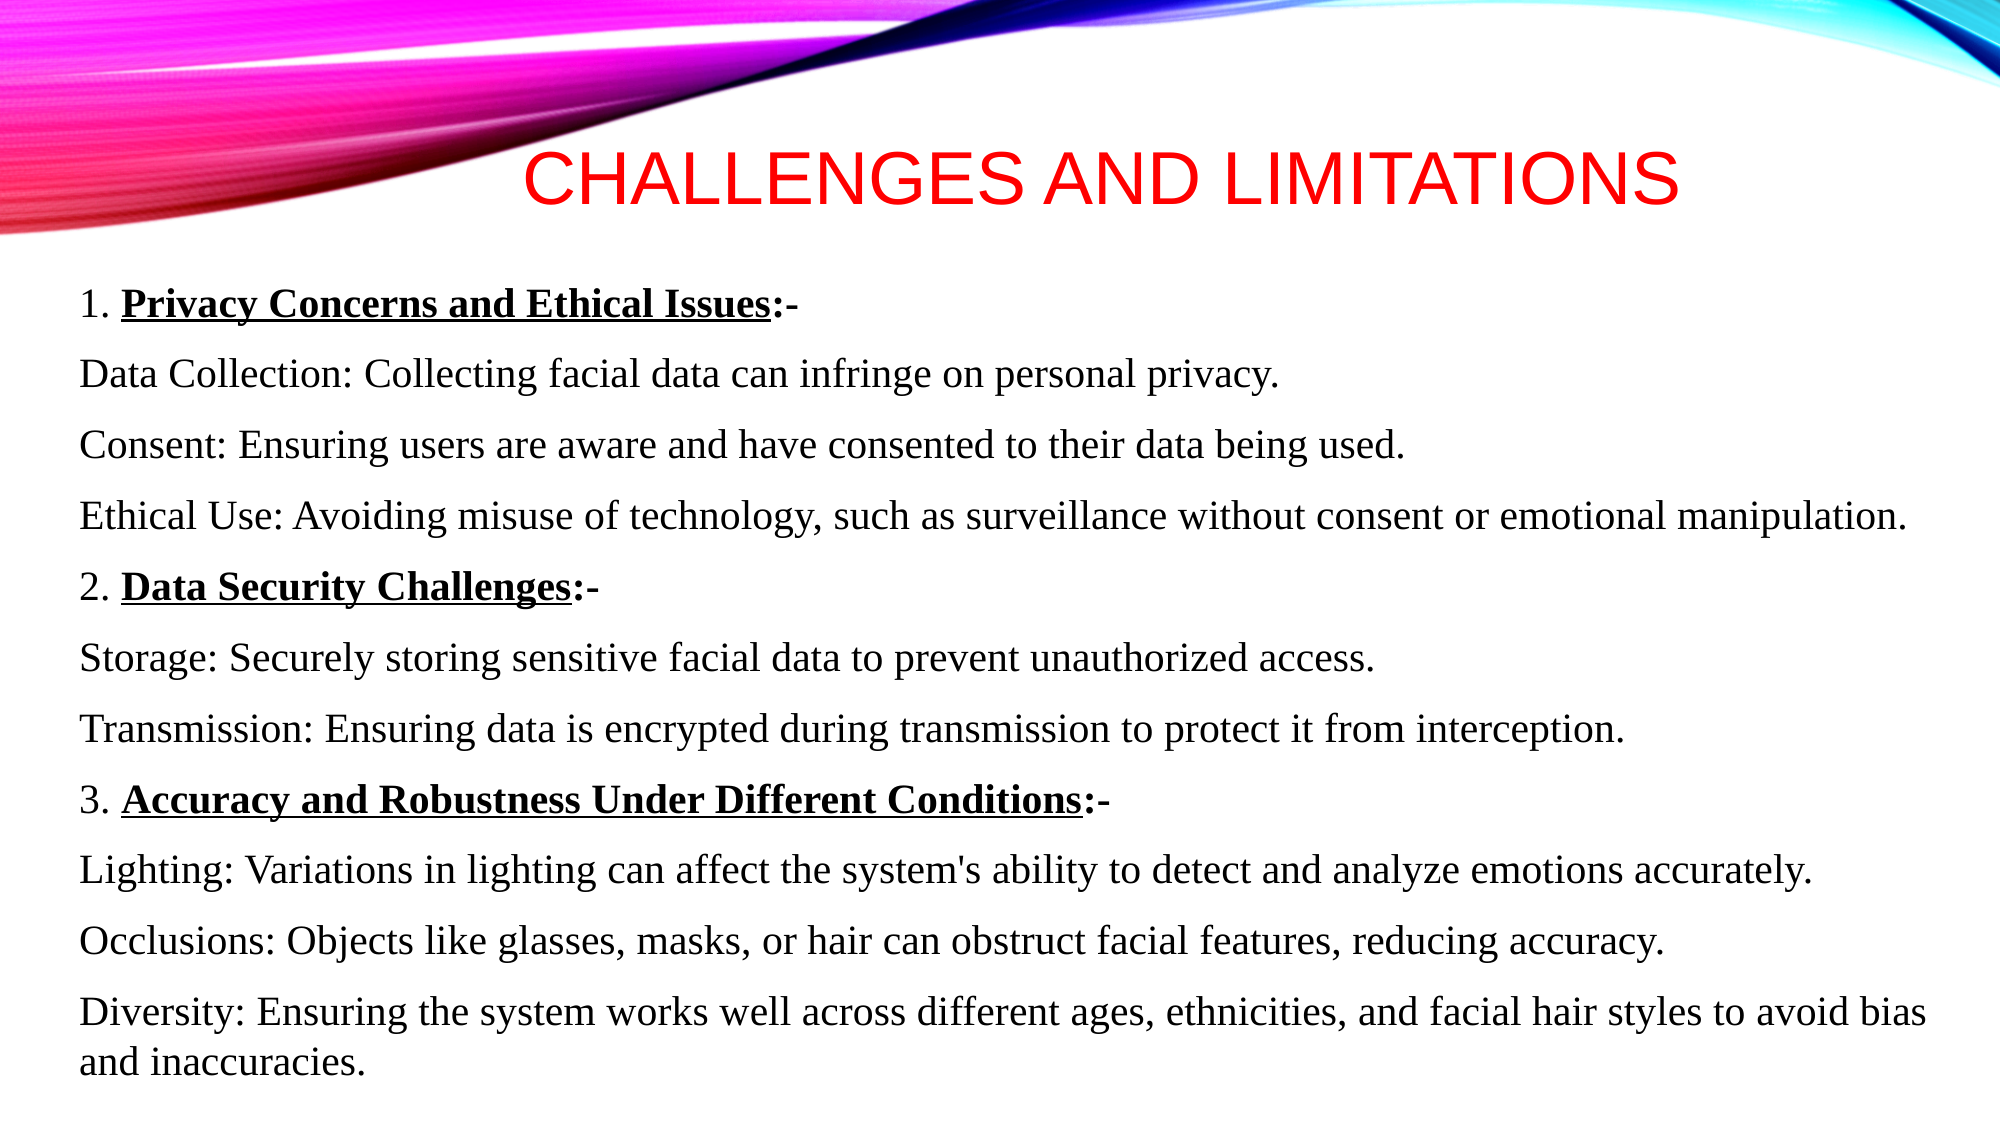

# Challenges and Limitations
1. Privacy Concerns and Ethical Issues:-
Data Collection: Collecting facial data can infringe on personal privacy.
Consent: Ensuring users are aware and have consented to their data being used.
Ethical Use: Avoiding misuse of technology, such as surveillance without consent or emotional manipulation.
2. Data Security Challenges:-
Storage: Securely storing sensitive facial data to prevent unauthorized access.
Transmission: Ensuring data is encrypted during transmission to protect it from interception.
3. Accuracy and Robustness Under Different Conditions:-
Lighting: Variations in lighting can affect the system's ability to detect and analyze emotions accurately.
Occlusions: Objects like glasses, masks, or hair can obstruct facial features, reducing accuracy.
Diversity: Ensuring the system works well across different ages, ethnicities, and facial hair styles to avoid bias and inaccuracies.